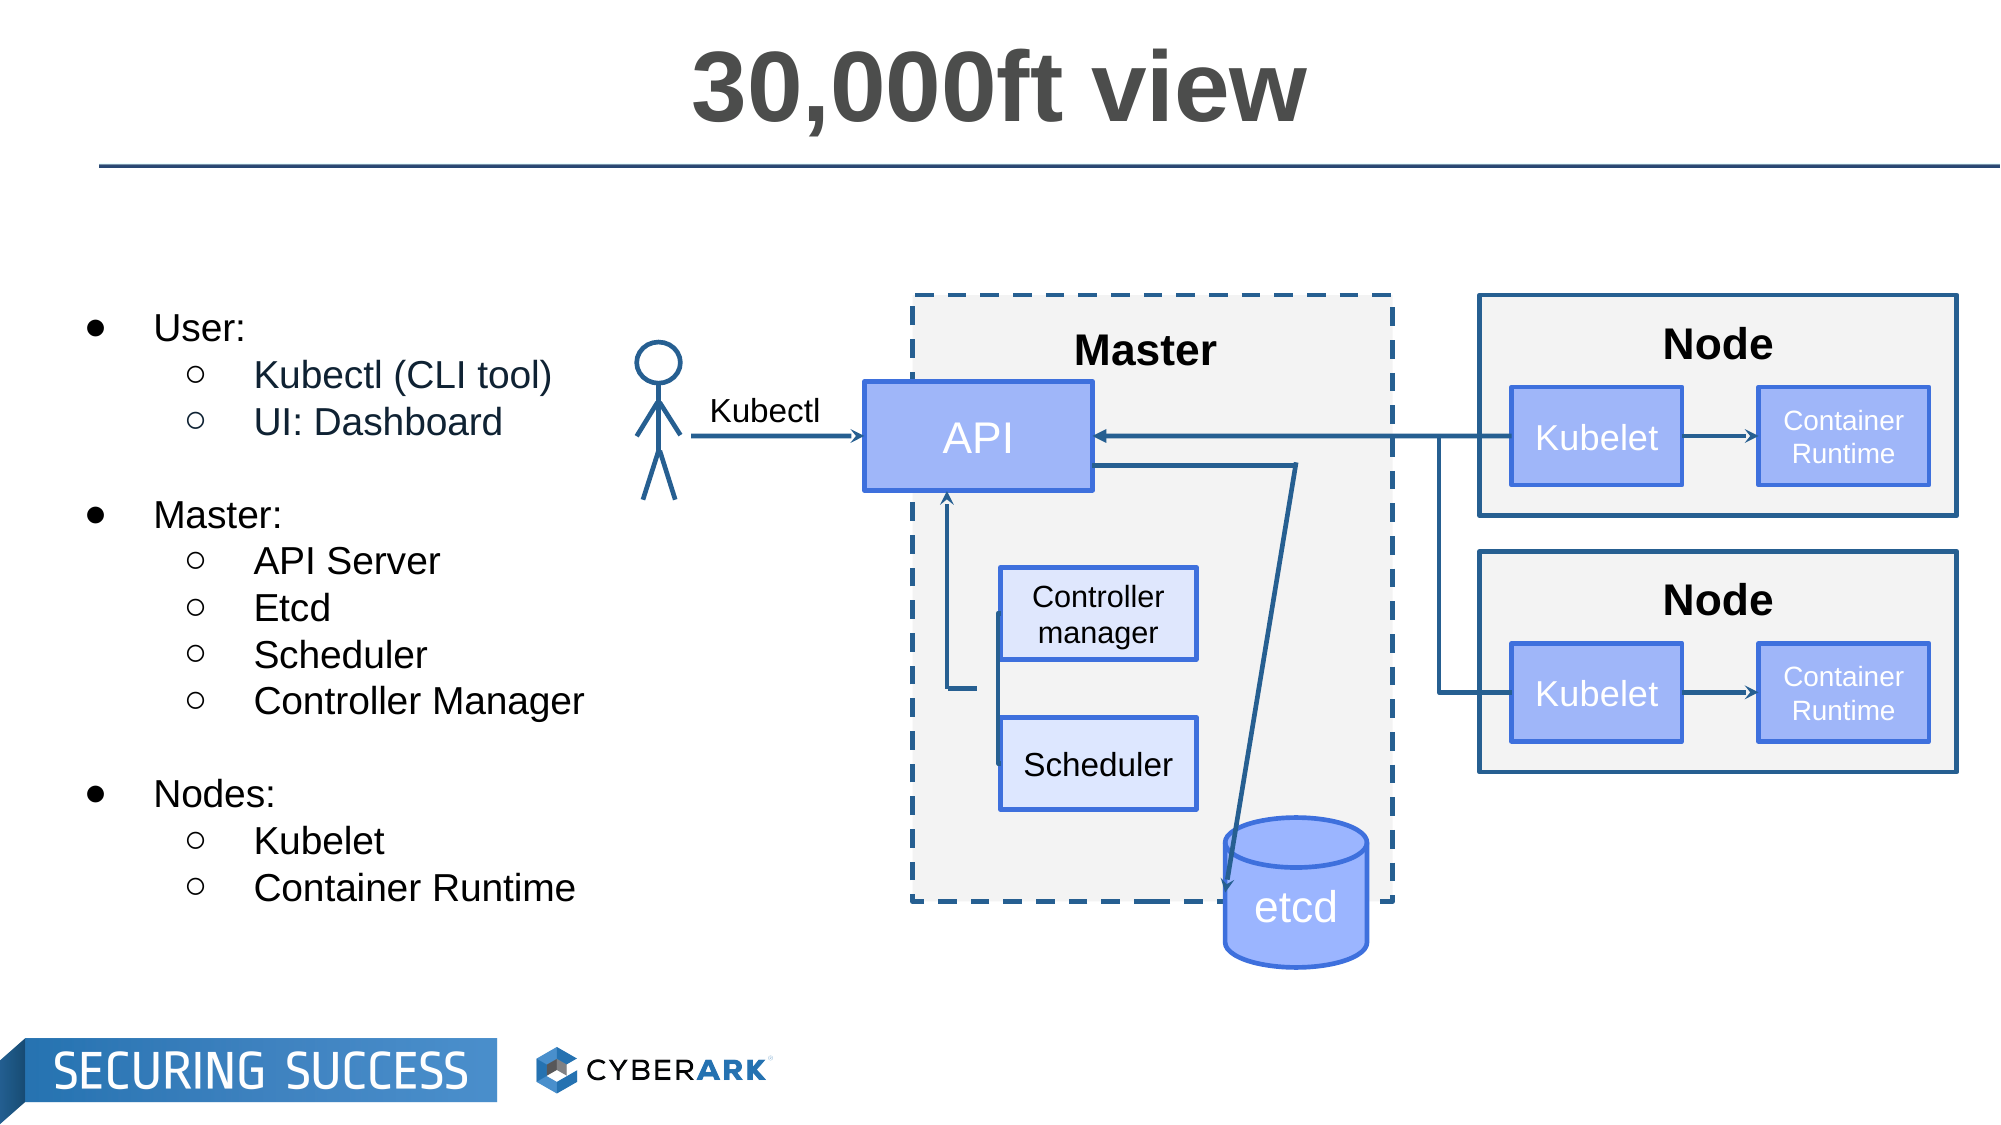

# 30,000ft view
User:
Kubectl (CLI tool)
UI: Dashboard

Master:
API Server
Etcd
Scheduler
Controller Manager

Nodes:
Kubelet
Container Runtime

Node
Kubelet
Container Runtime
Master

Kubectl
API
Node
Kubelet
Container Runtime
Controller manager
Scheduler
etcd